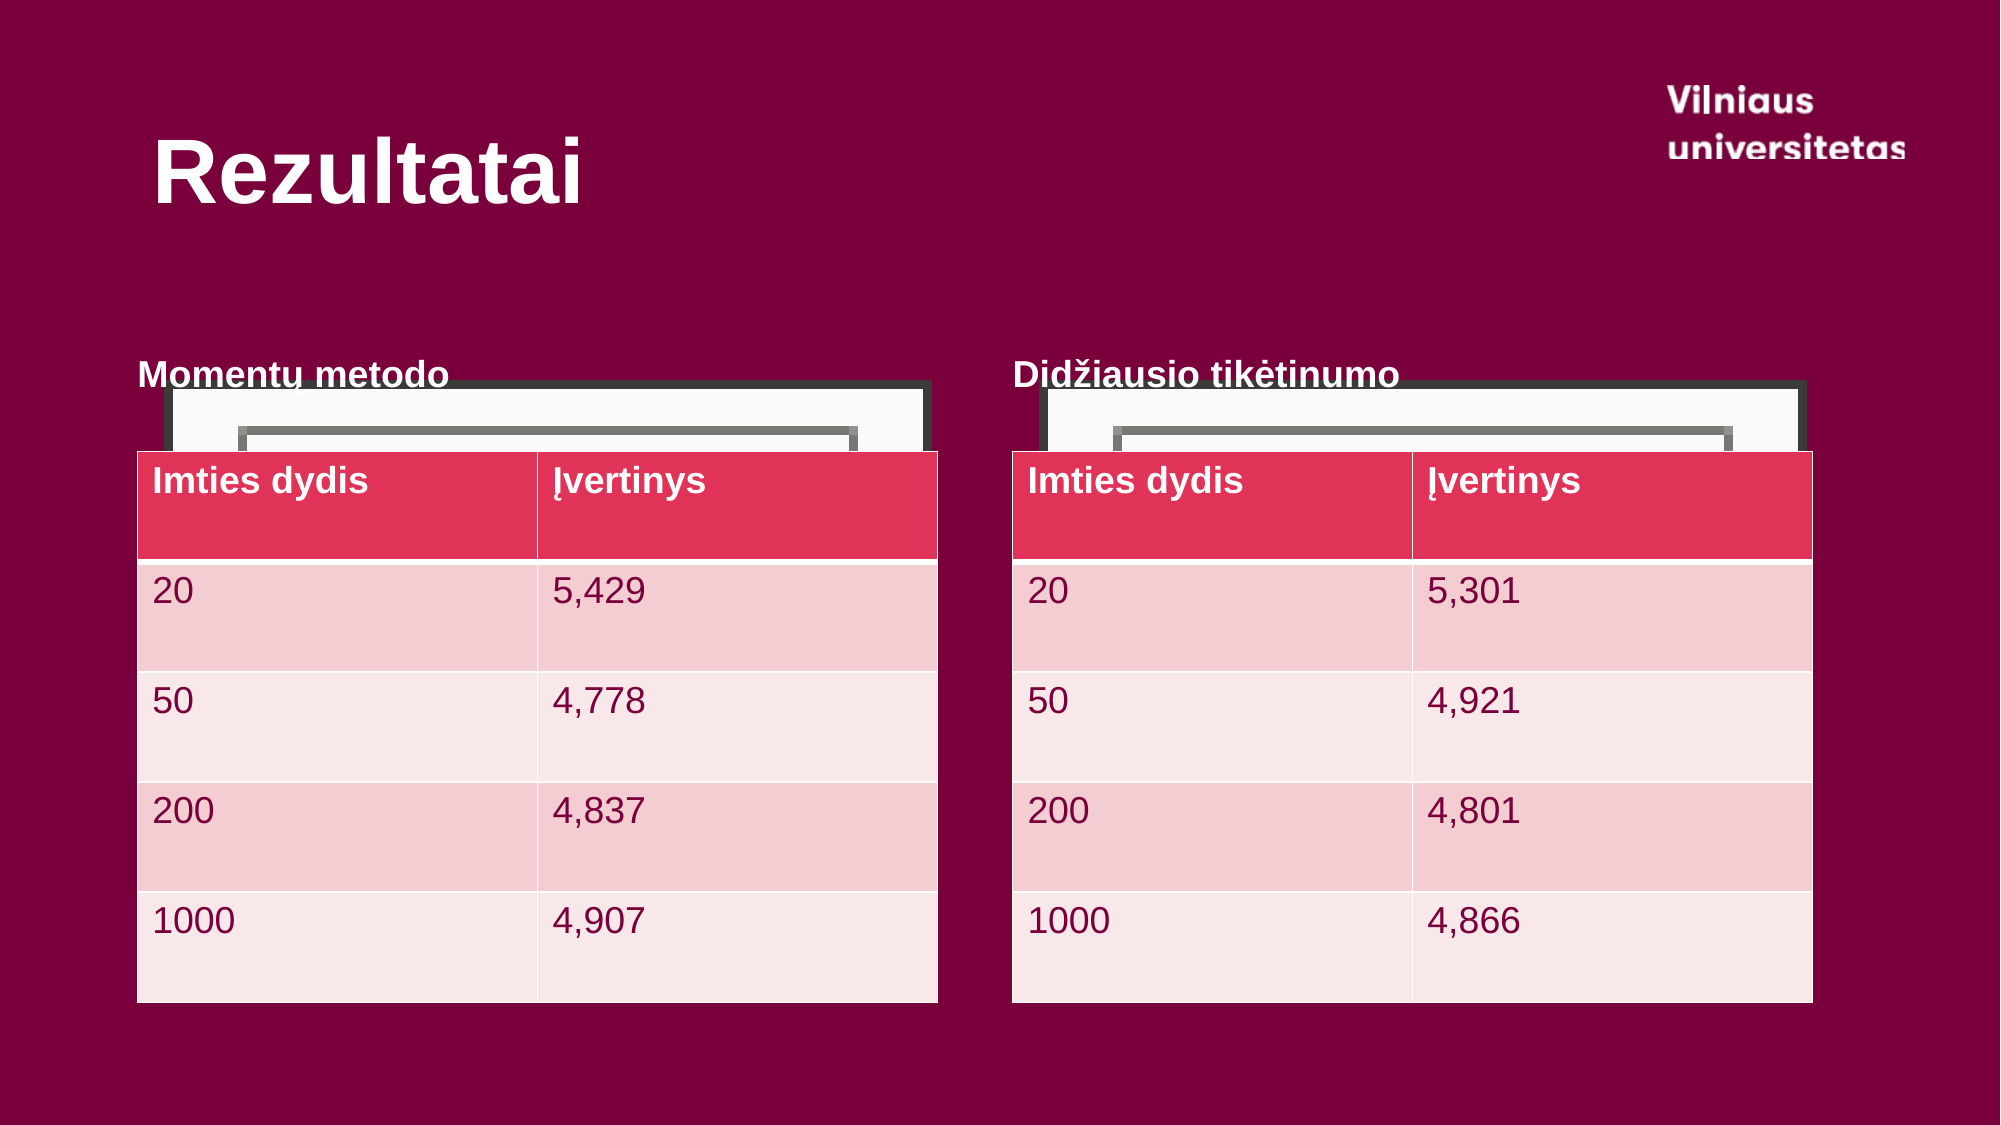

# Rezultatai
Momentų metodo

Didžiausio tikėtinumo
| Imties dydis | Įvertinys |
| --- | --- |
| 20 | 5,301 |
| 50 | 4,921 |
| 200 | 4,801 |
| 1000 | 4,866 |
| Imties dydis | Įvertinys |
| --- | --- |
| 20 | 5,429 |
| 50 | 4,778 |
| 200 | 4,837 |
| 1000 | 4,907 |